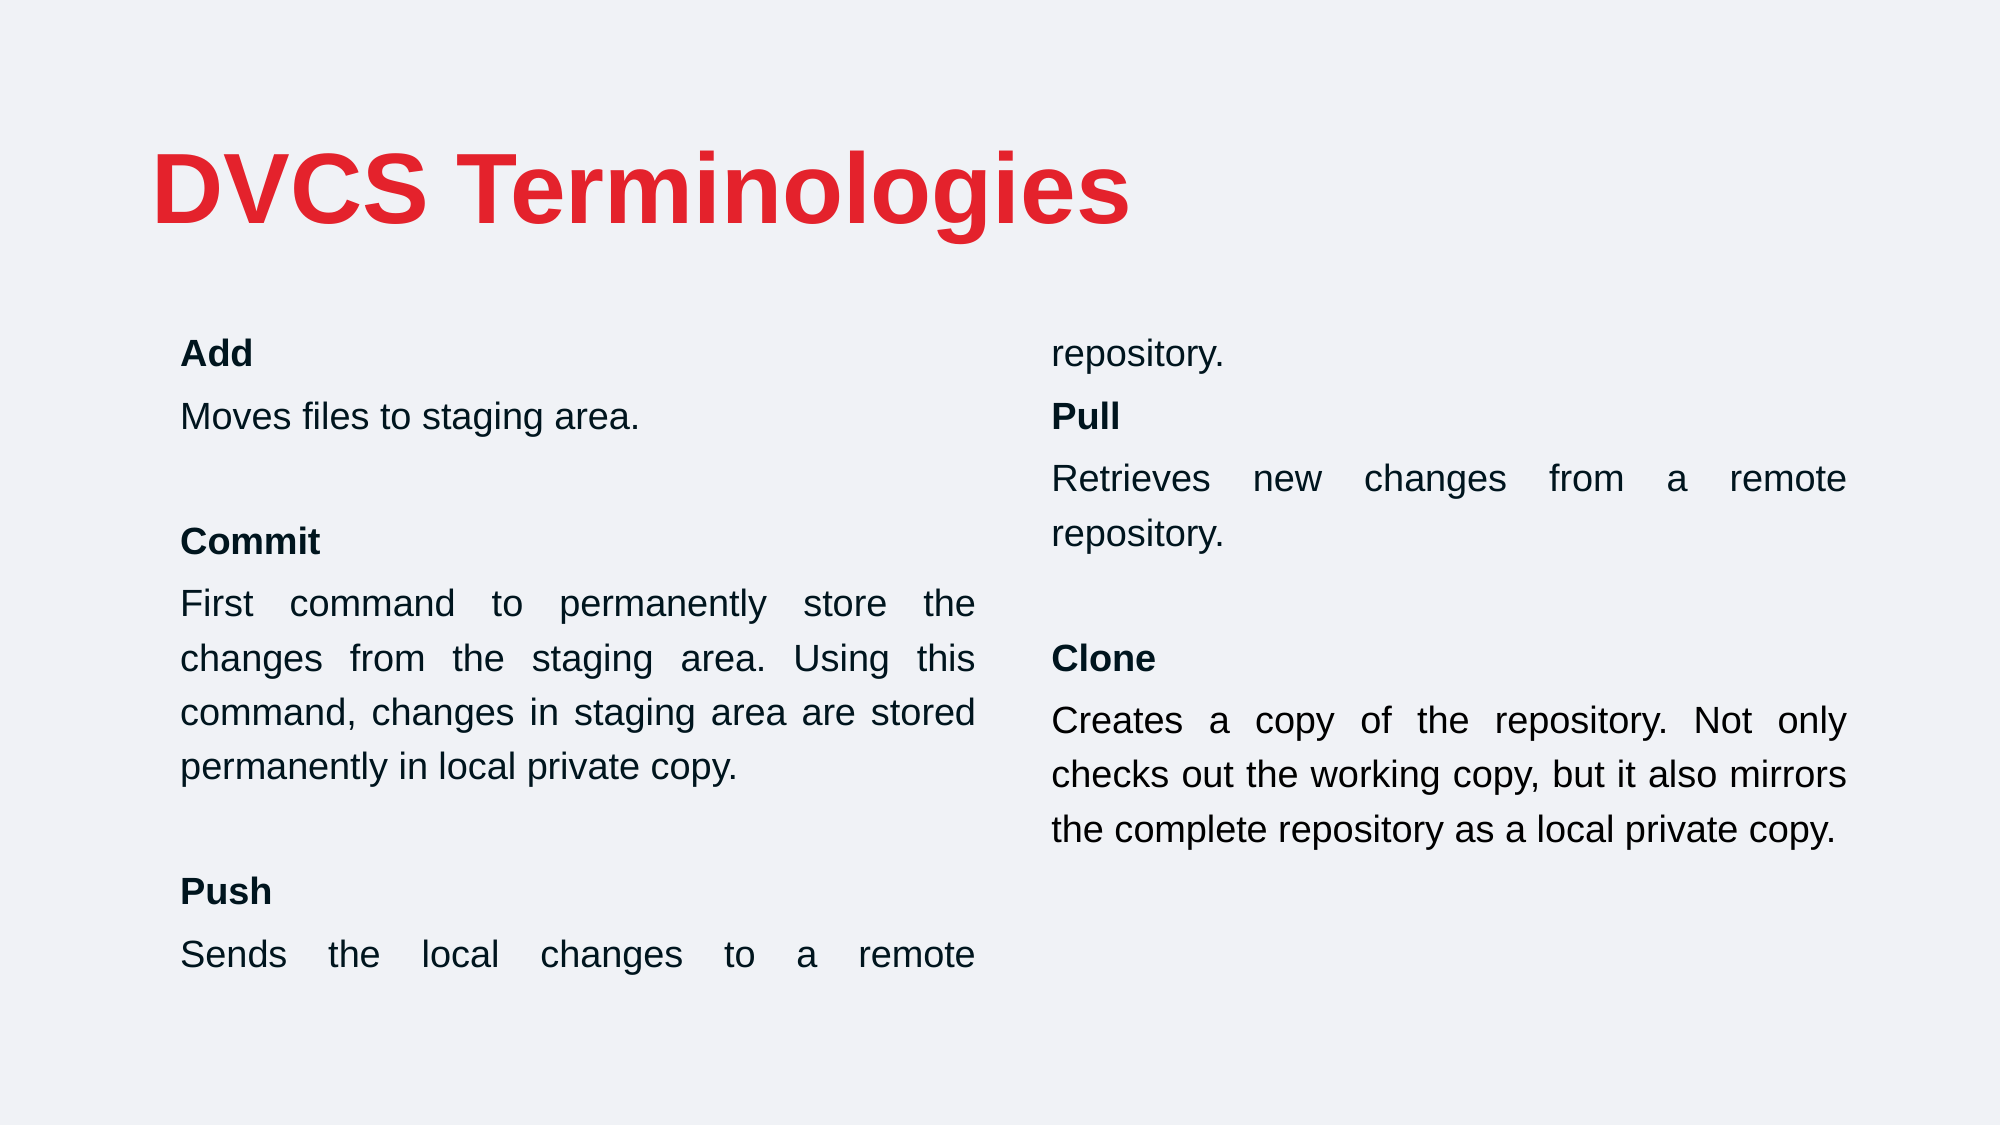

# DVCS Terminologies
Add
Moves files to staging area.

Commit
First command to permanently store the changes from the staging area. Using this command, changes in staging area are stored permanently in local private copy.

Push
Sends the local changes to a remote repository.
Pull
Retrieves new changes from a remote repository.

Clone
Creates a copy of the repository. Not only checks out the working copy, but it also mirrors the complete repository as a local private copy.